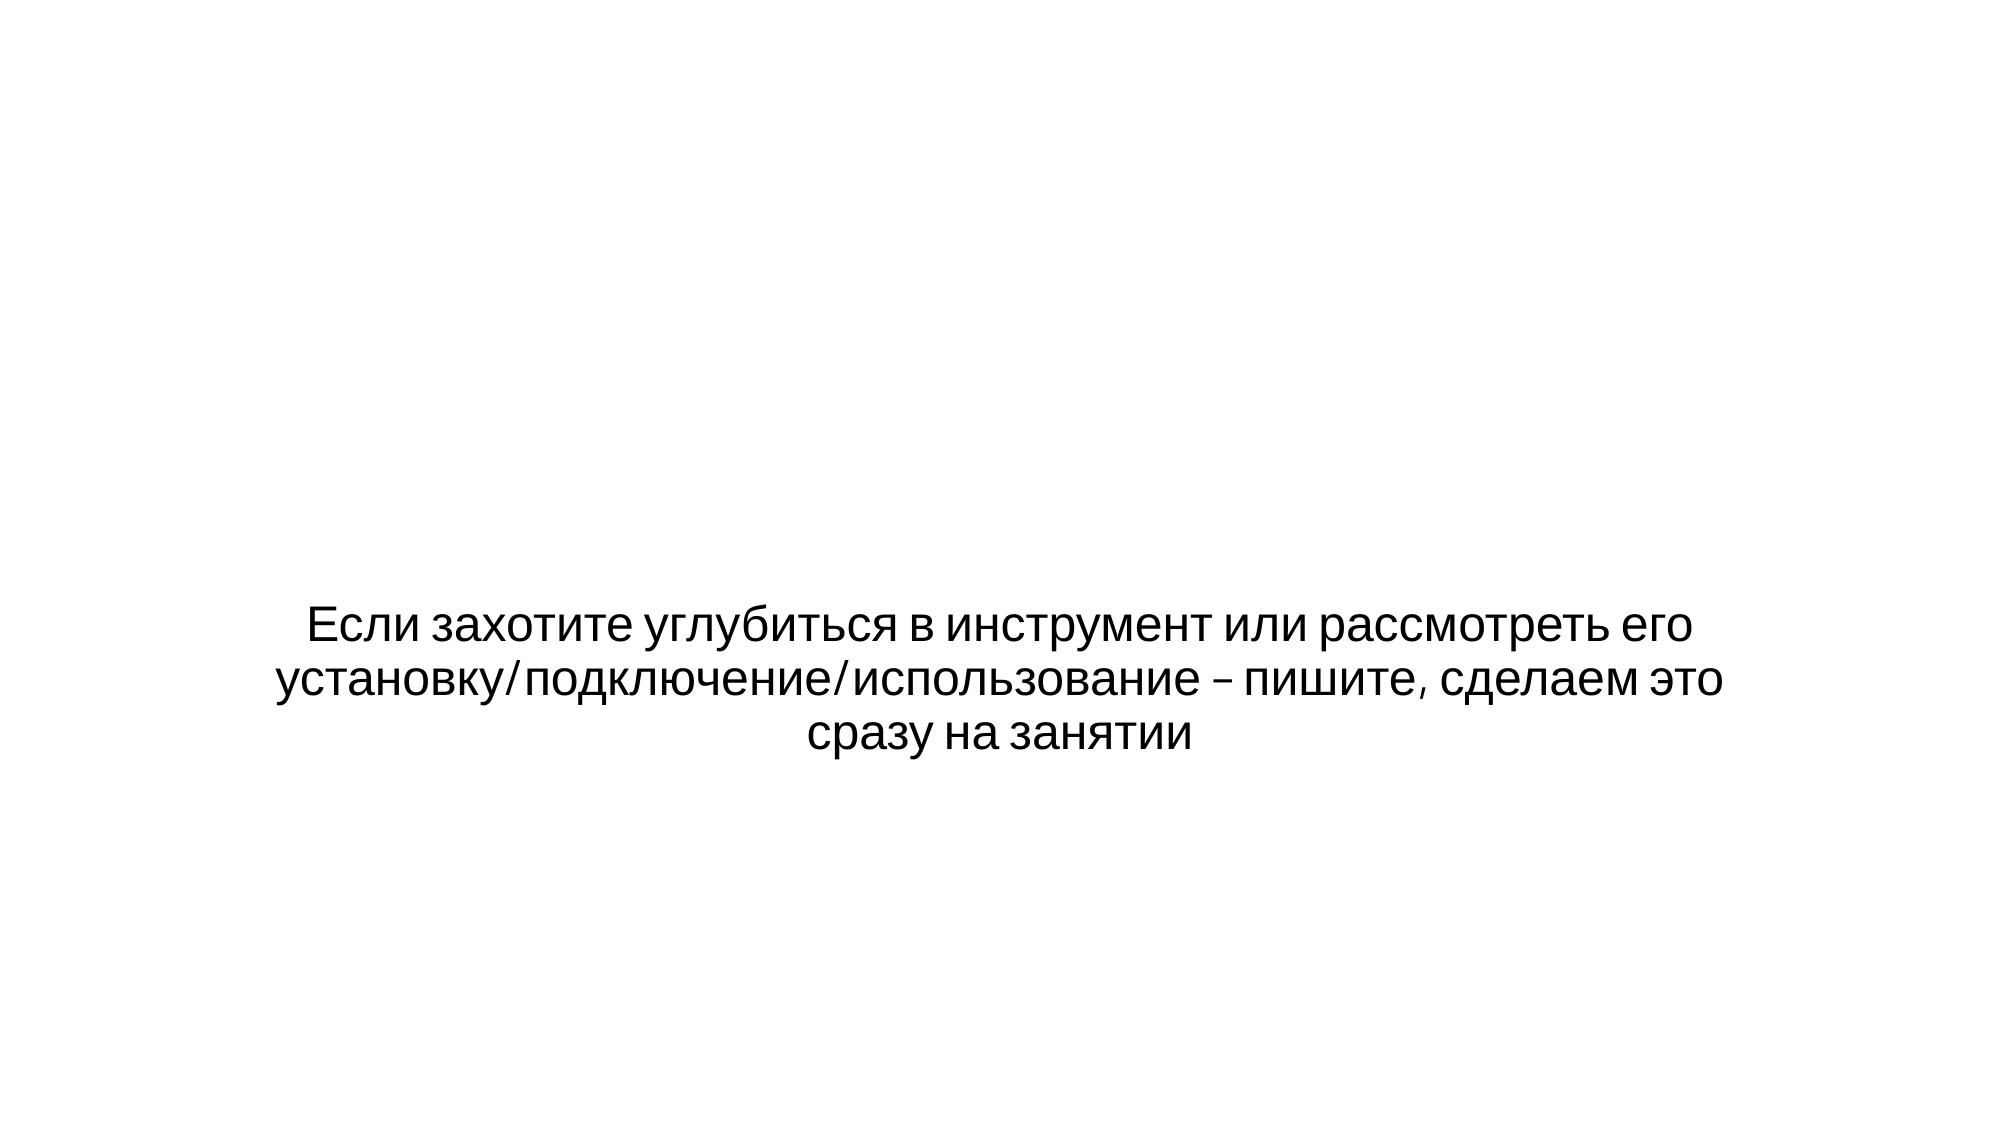

Если захотите углубиться в инструмент или рассмотреть его установку/подключение/использование – пишите, сделаем это сразу на занятии